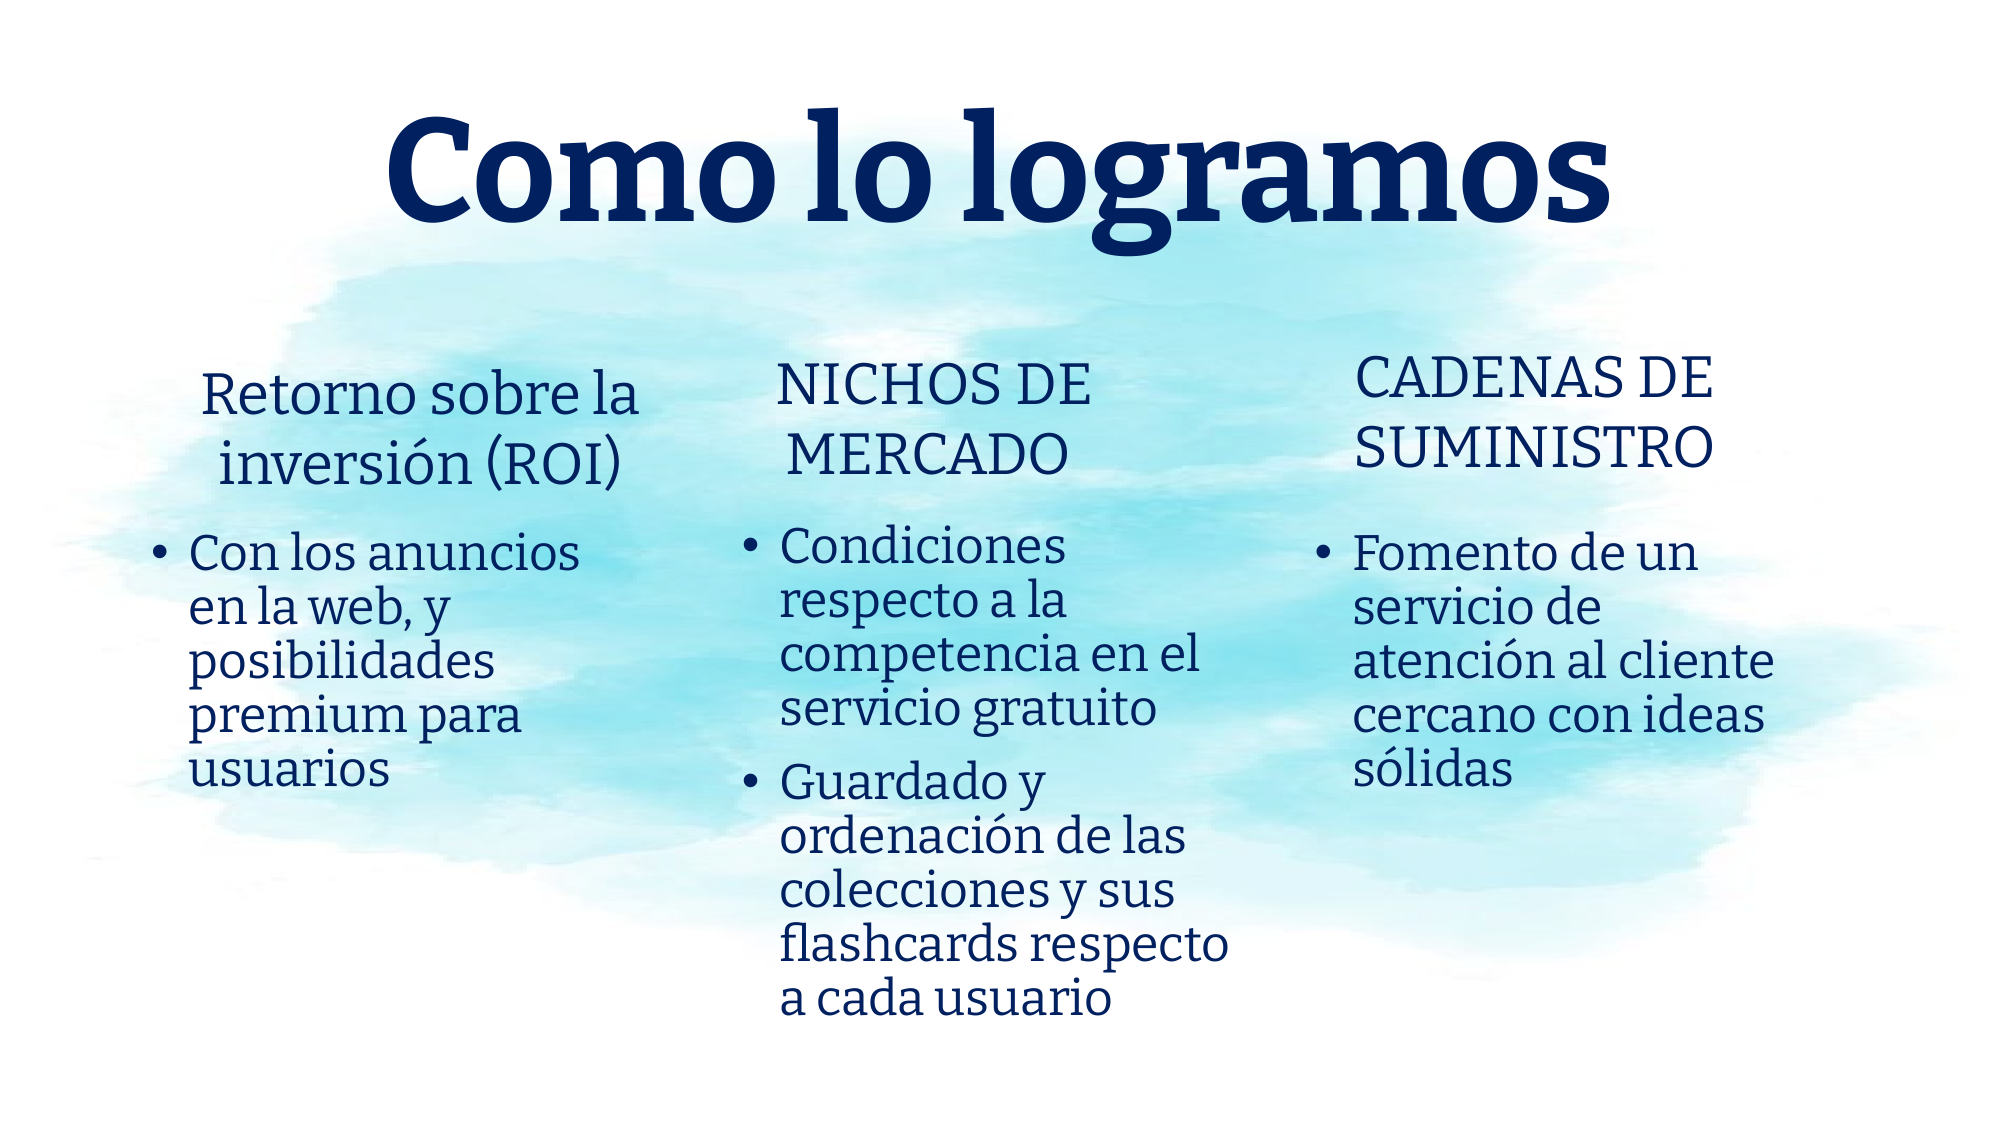

# Como lo logramos
CADENAS DE SUMINISTRO
NICHOS DE MERCADO
Retorno sobre la inversión (ROI)
Condiciones respecto a la competencia en el servicio gratuito
​​Guardado y ordenación de las colecciones y sus flashcards respecto a cada usuario
Con los anuncios en la web, y posibilidades premium para usuarios
Fomento de un servicio de atención al cliente cercano con ideas sólidas